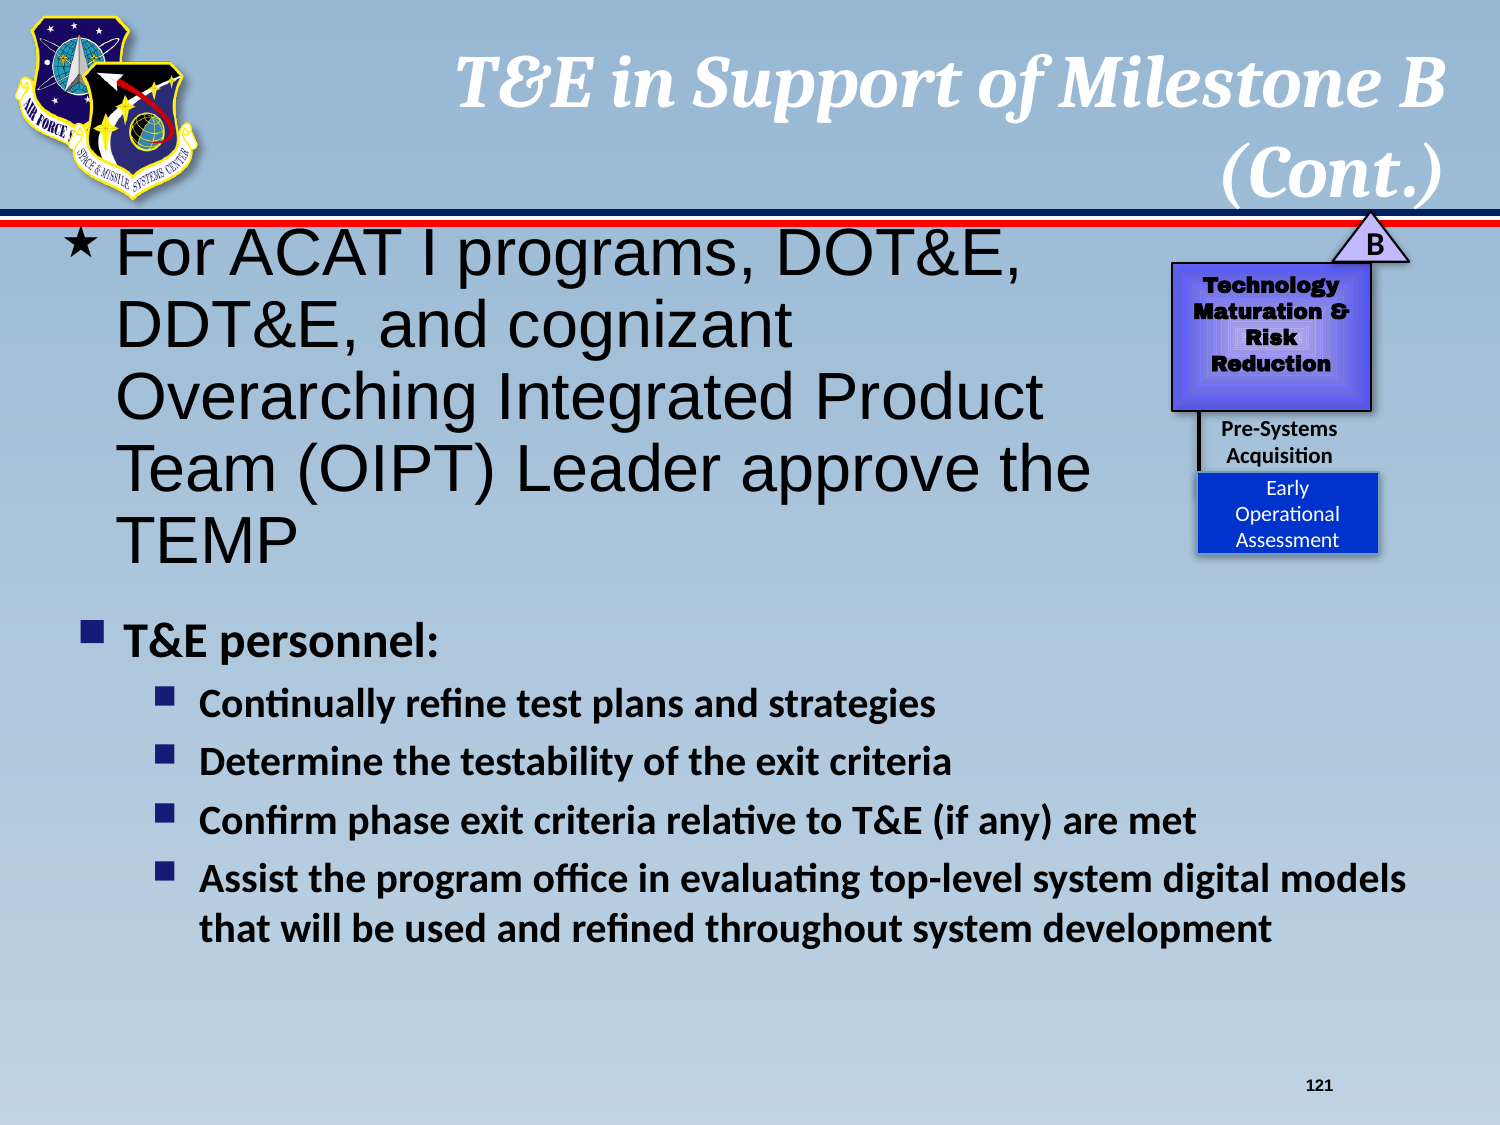

# T&E in Support of Milestone B (Cont.)
For ACAT I programs, DOT&E, DDT&E, and cognizant Overarching Integrated Product Team (OIPT) Leader approve the TEMP
B
Technology Maturation & Risk Reduction
Pre-Systems Acquisition
Early Operational Assessment
T&E personnel:
Continually refine test plans and strategies
Determine the testability of the exit criteria
Confirm phase exit criteria relative to T&E (if any) are met
Assist the program office in evaluating top-level system digital models that will be used and refined throughout system development
121